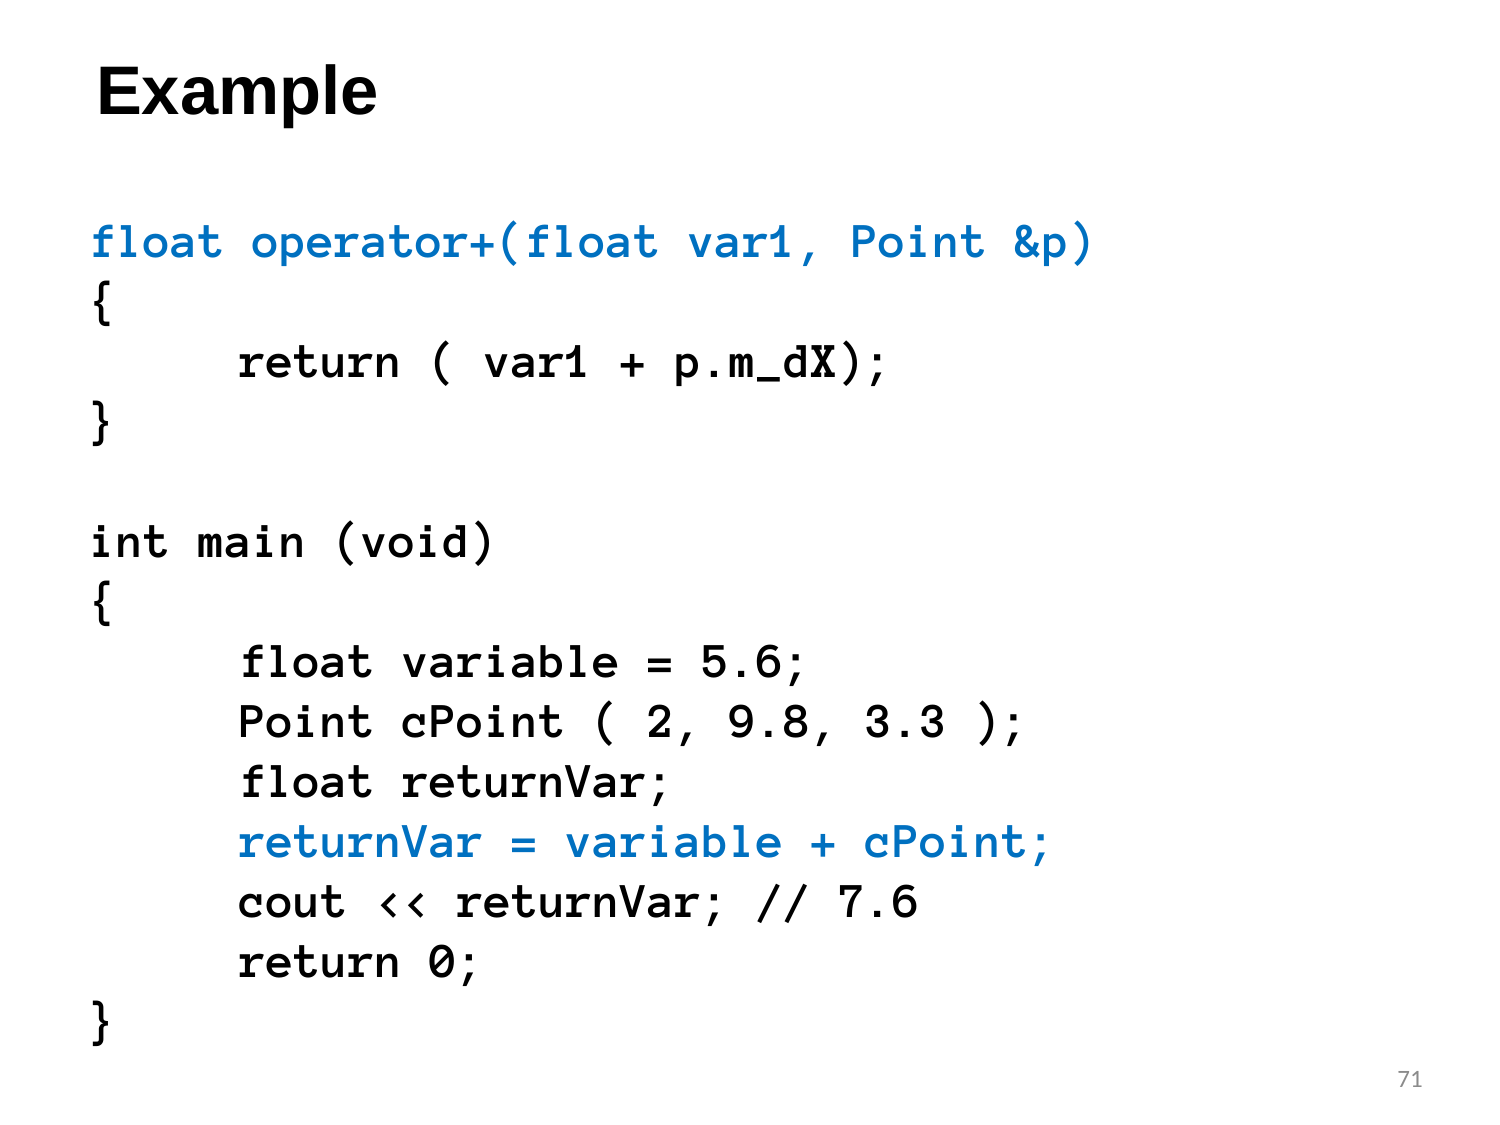

# Example
float operator+(float var1, Point &p)
{
	return ( var1 + p.m_dX);
}

int main (void)
{
	float variable = 5.6;
	Point cPoint ( 2, 9.8, 3.3 );
	float returnVar;
	returnVar = variable + cPoint;
	cout << returnVar; // 7.6
	return 0;
}
71